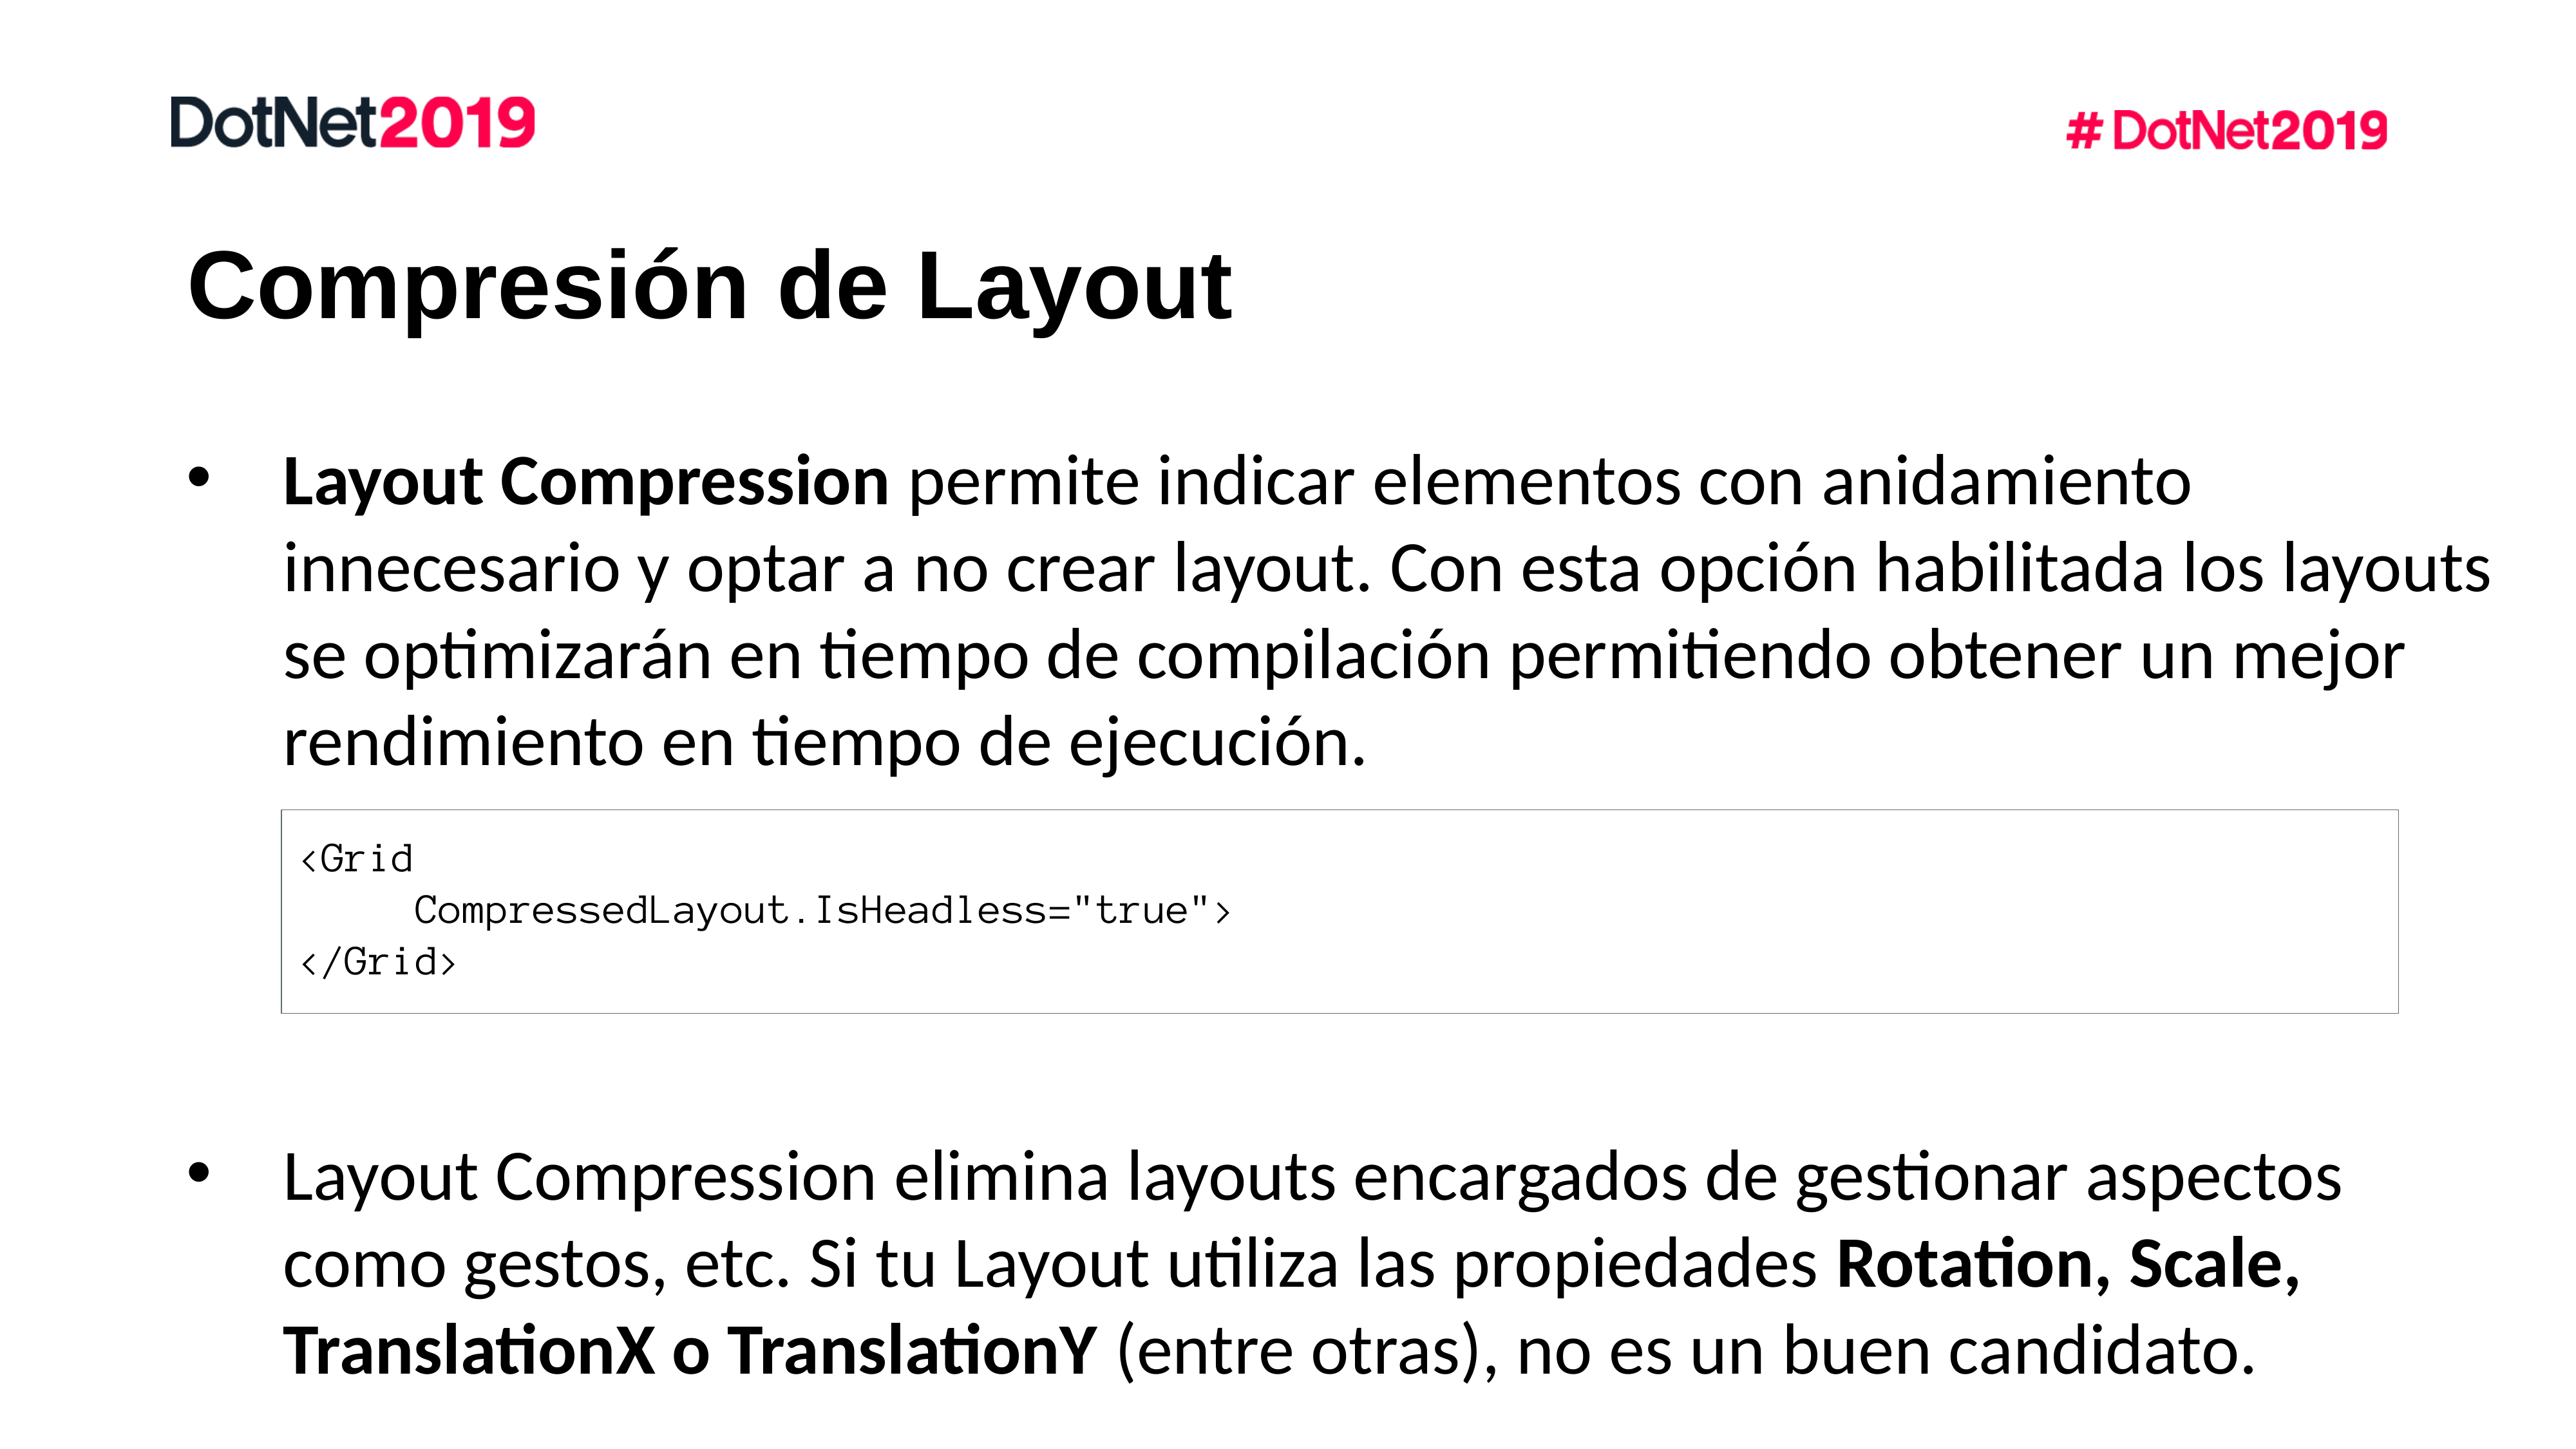

# Compresión de Layout
Layout Compression permite indicar elementos con anidamiento innecesario y optar a no crear layout. Con esta opción habilitada los layouts se optimizarán en tiempo de compilación permitiendo obtener un mejor rendimiento en tiempo de ejecución.

Layout Compression elimina layouts encargados de gestionar aspectos como gestos, etc. Si tu Layout utiliza las propiedades Rotation, Scale, TranslationX o TranslationY (entre otras), no es un buen candidato.

<Grid
     CompressedLayout.IsHeadless="true">
</Grid>